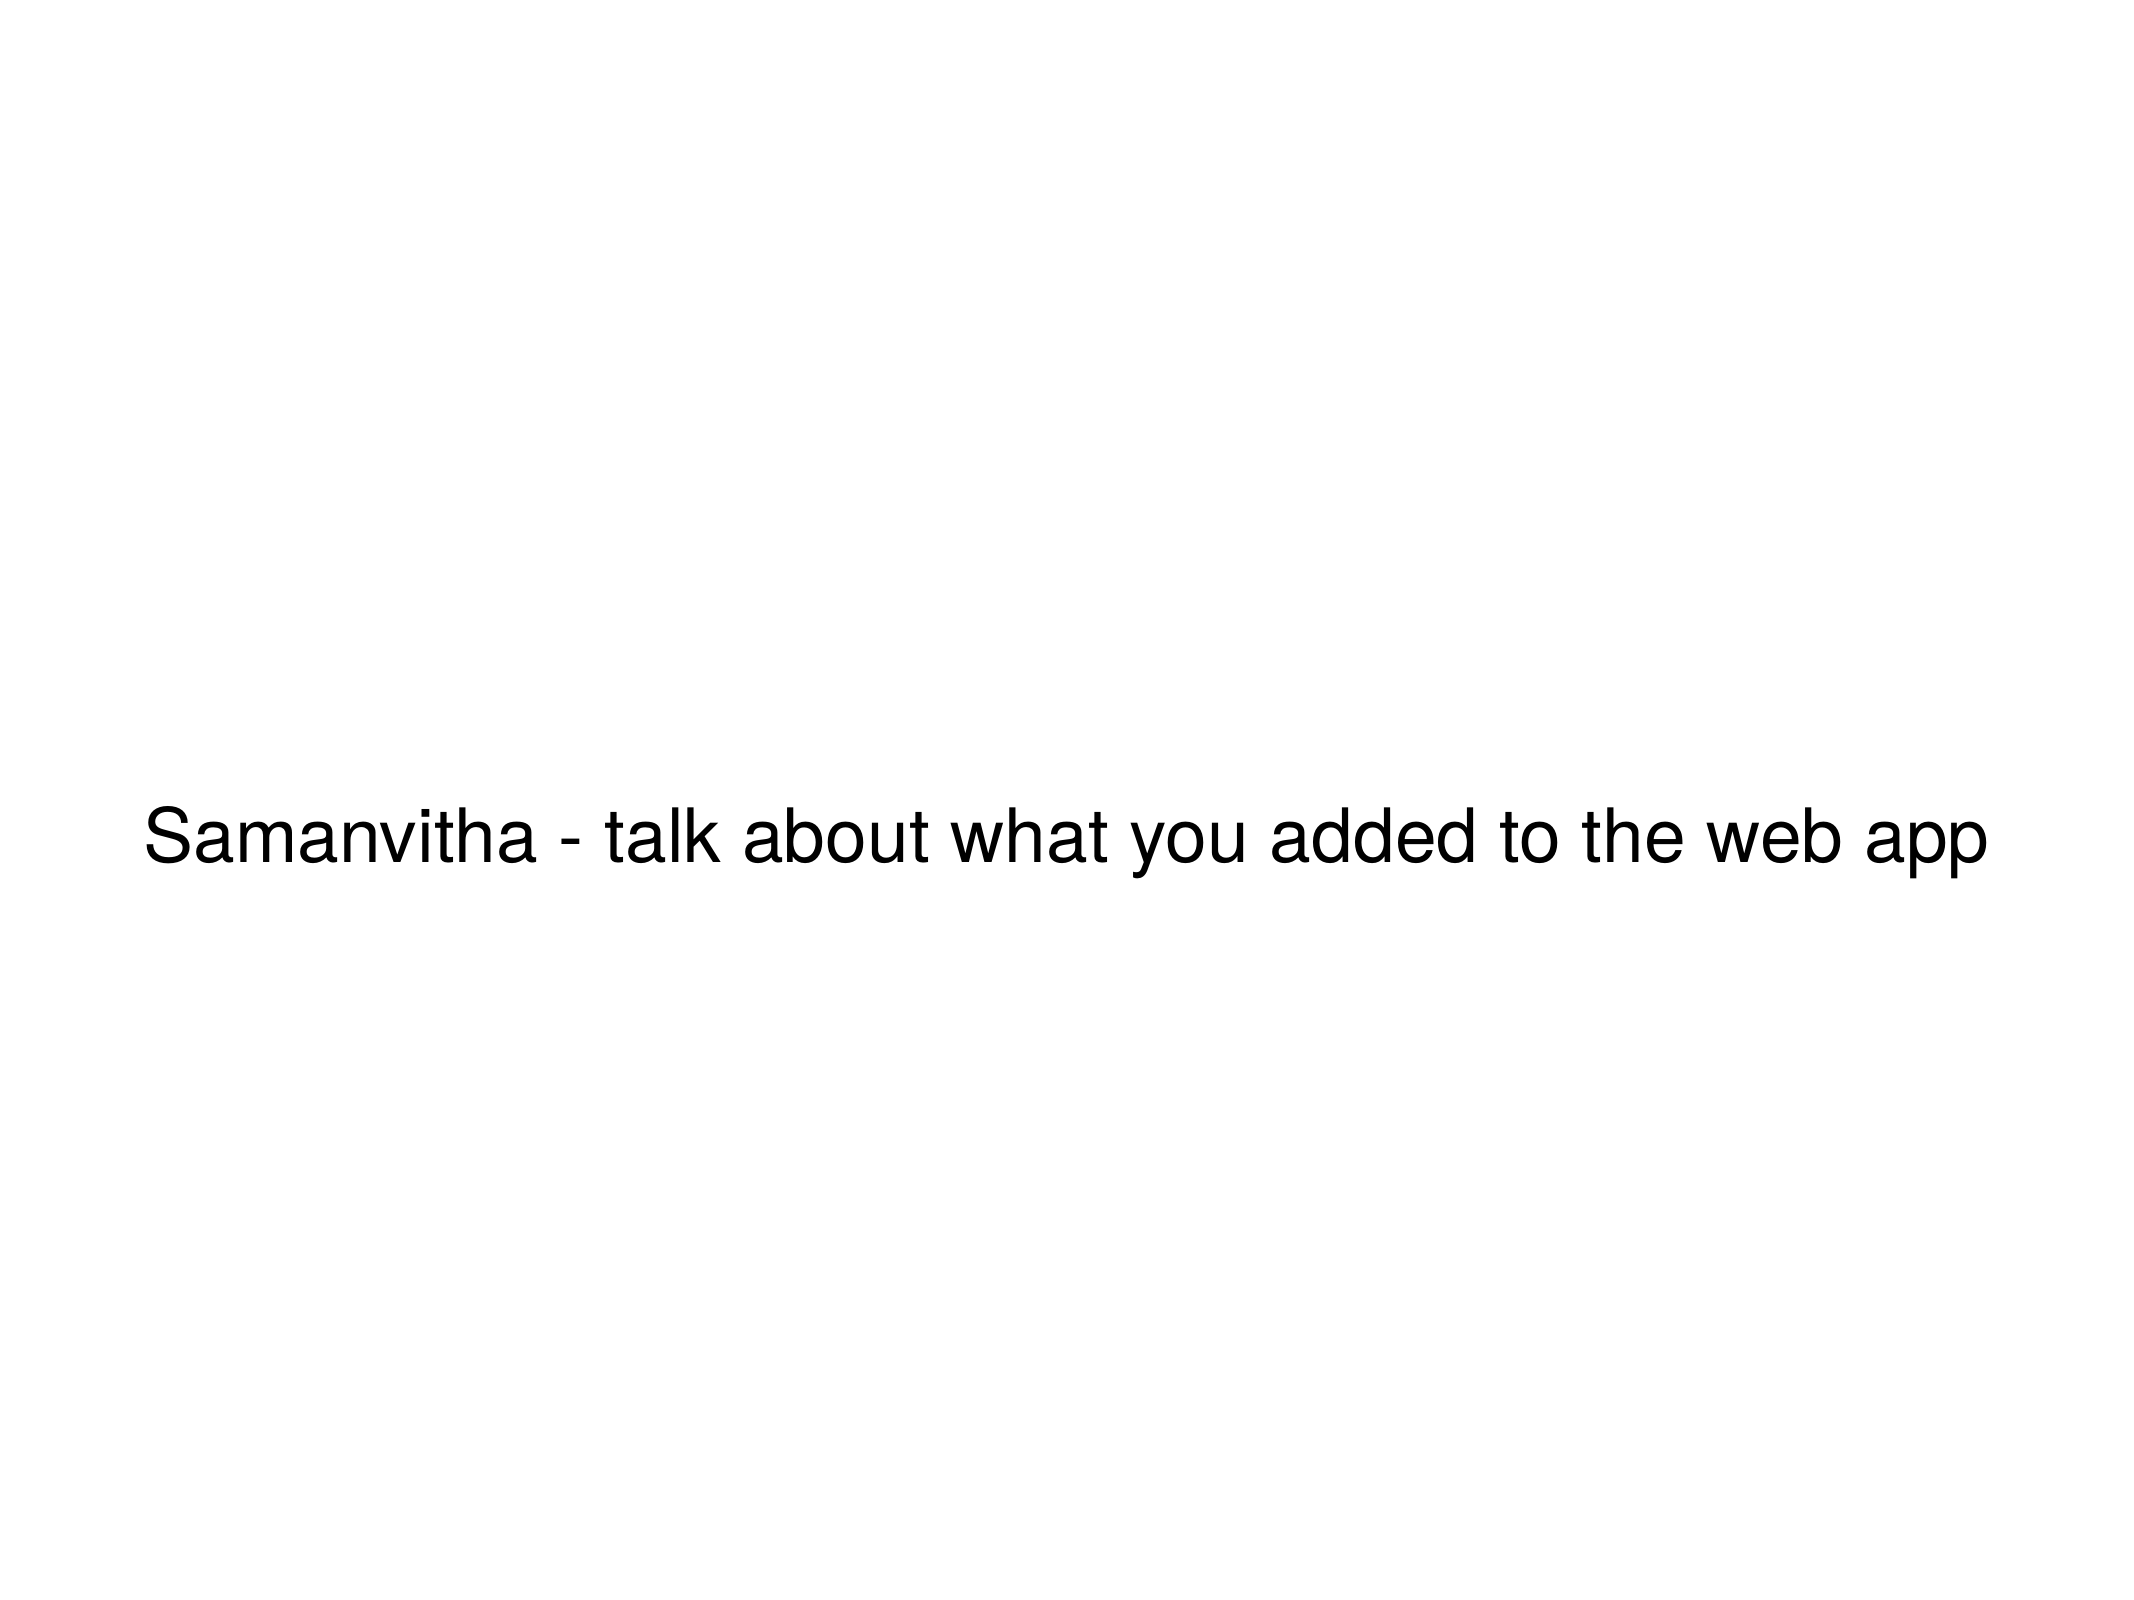

Samanvitha - talk about what you added to the web app